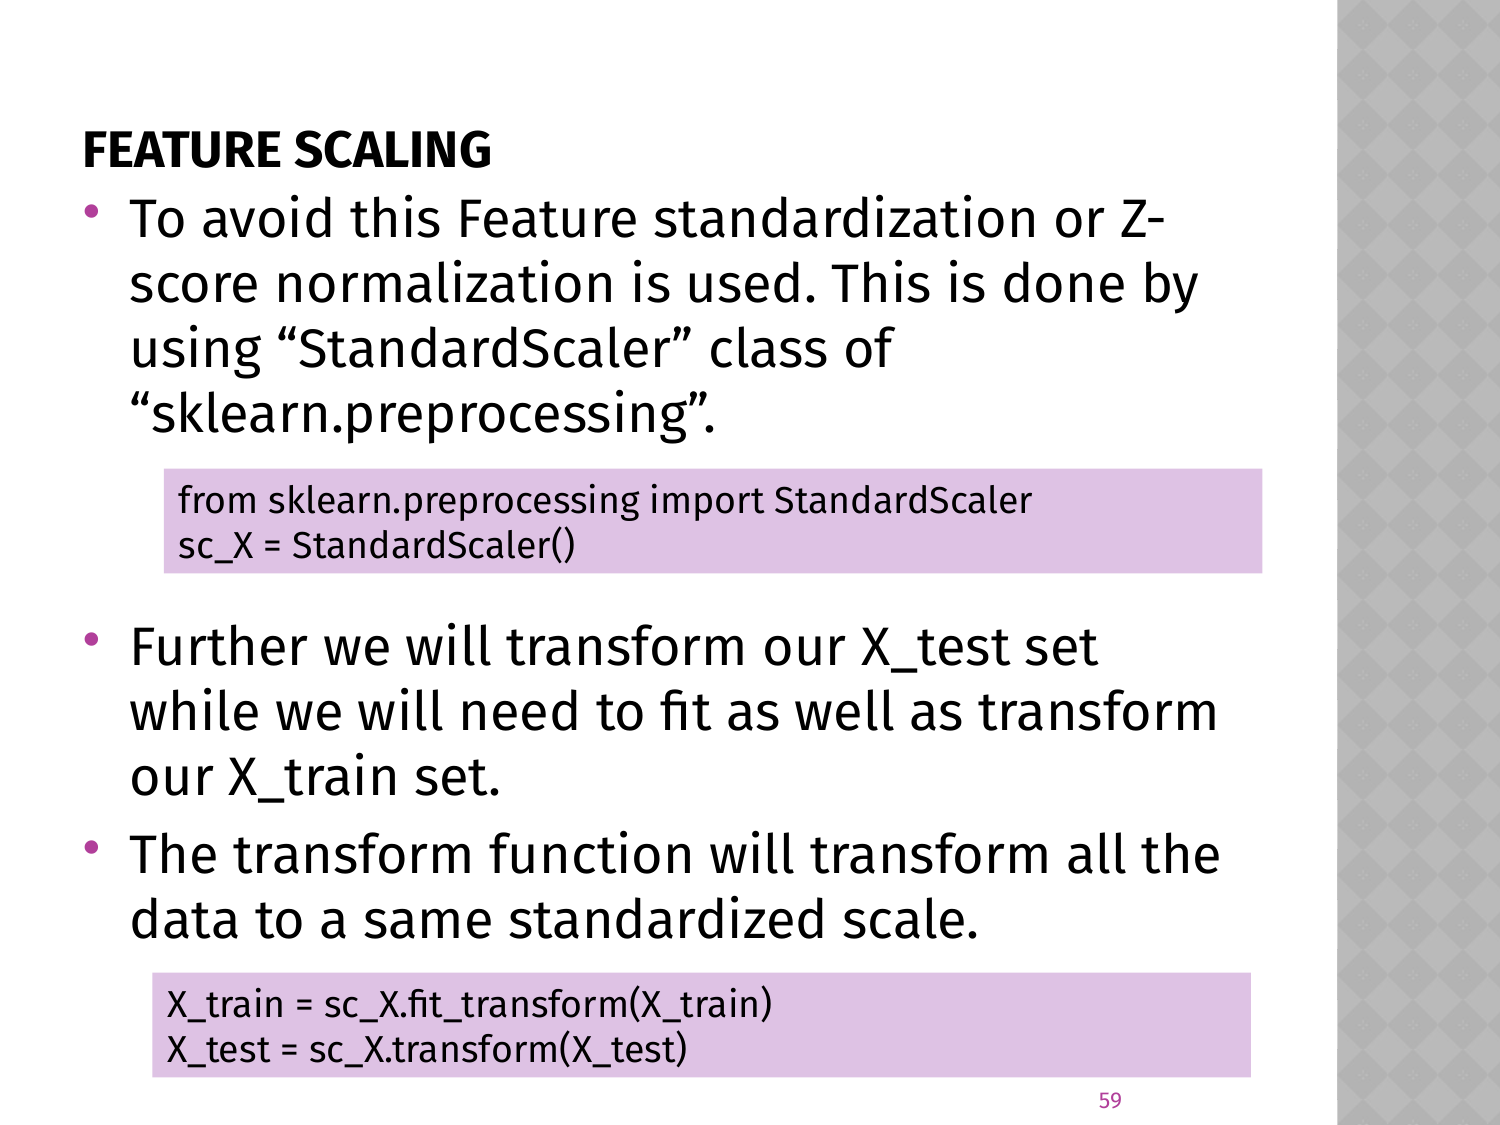

# Feature Scaling
To avoid this Feature standardization or Z-score normalization is used. This is done by using “StandardScaler” class of “sklearn.preprocessing”.

Further we will transform our X_test set while we will need to fit as well as transform our X_train set.
The transform function will transform all the data to a same standardized scale.

from sklearn.preprocessing import StandardScaler
sc_X = StandardScaler()
X_train = sc_X.fit_transform(X_train)
X_test = sc_X.transform(X_test)
59